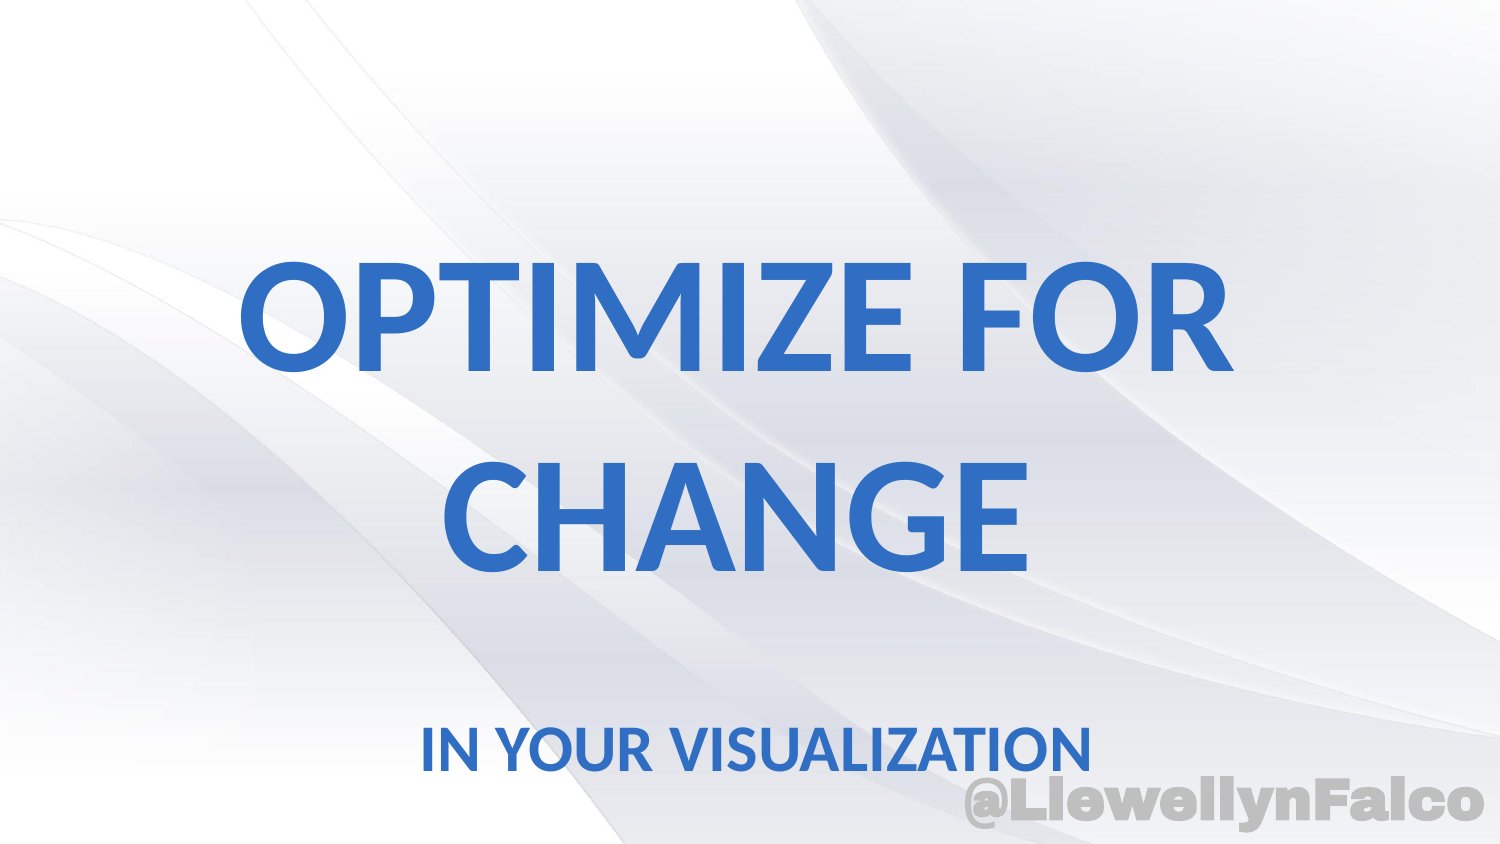

# Optimize for Change in your visualization